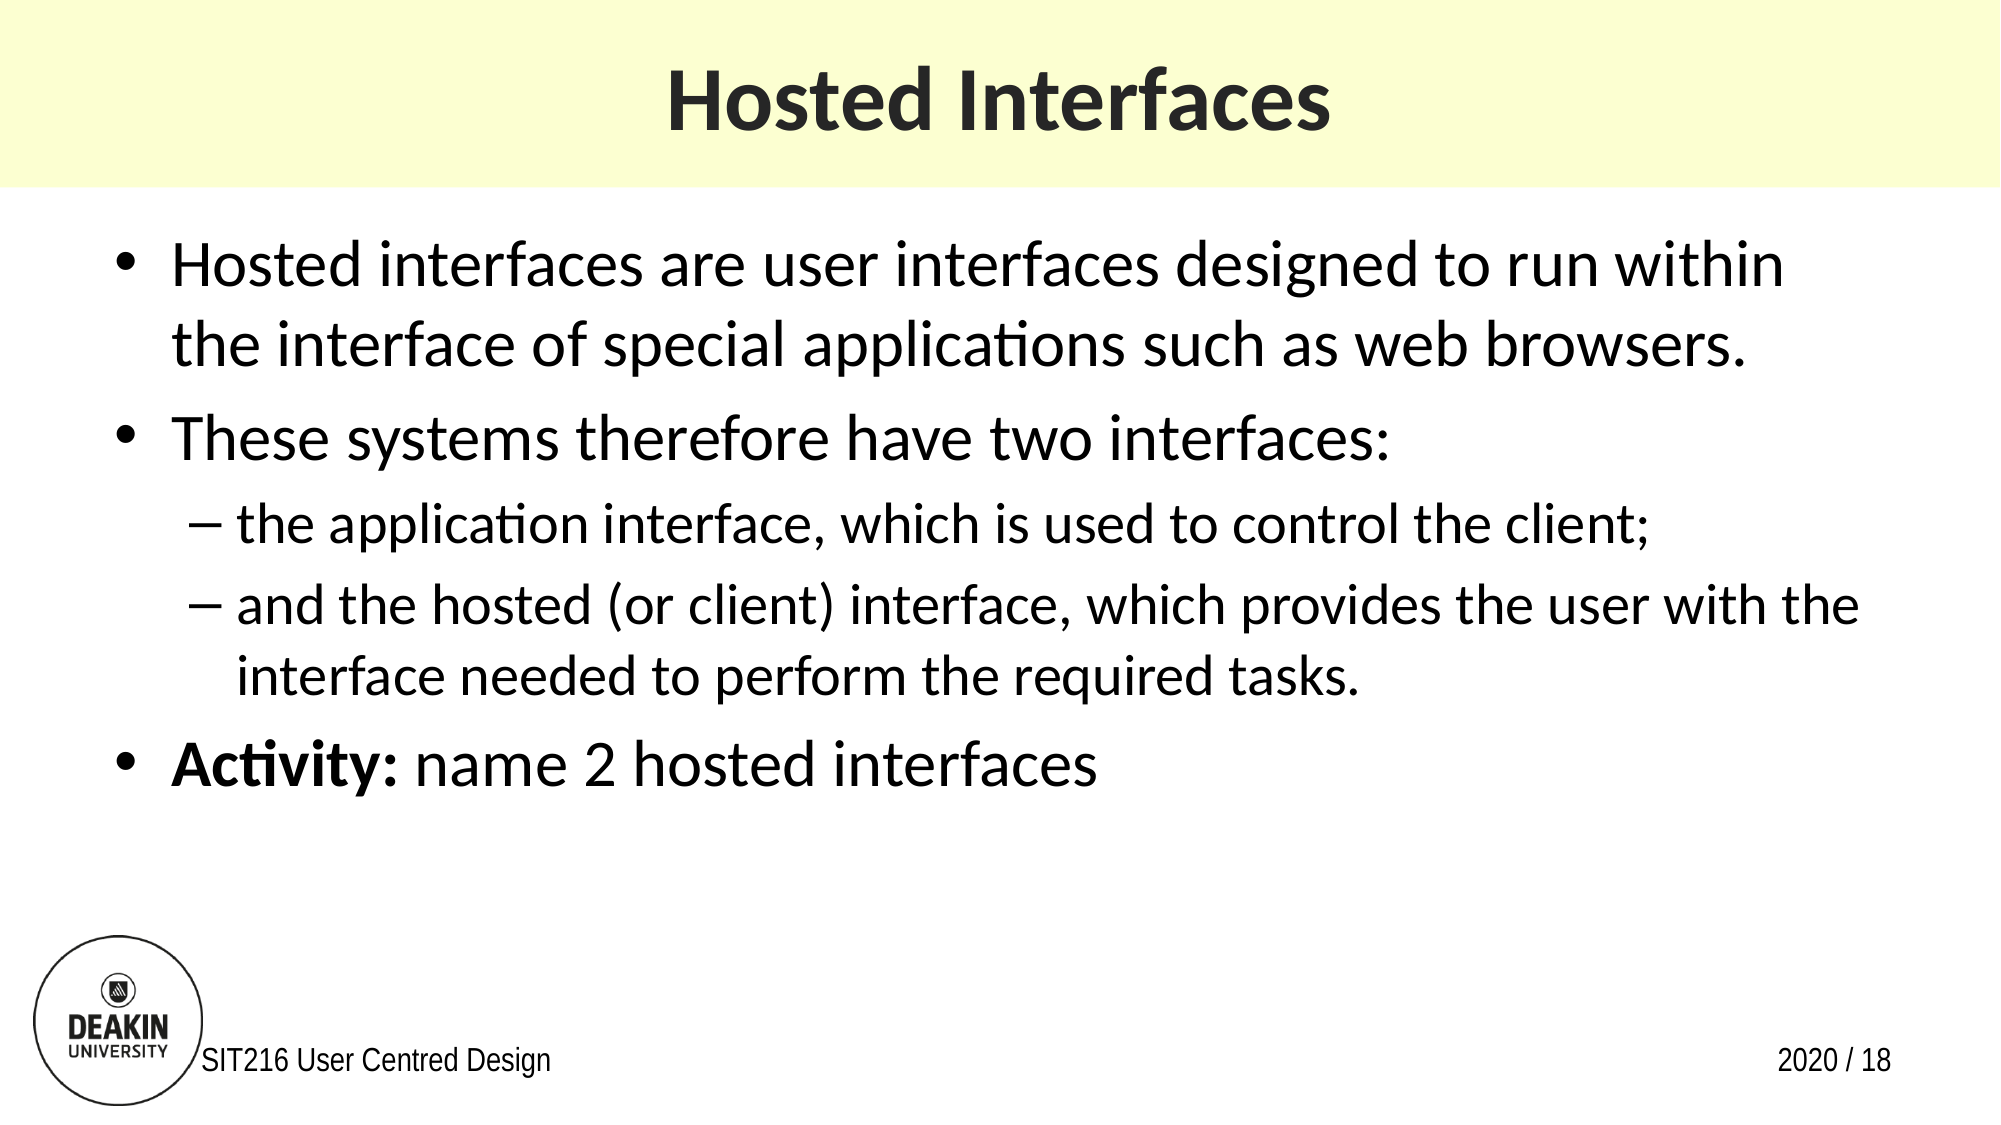

# Hosted Interfaces
Hosted interfaces are user interfaces designed to run within the interface of special applications such as web browsers.
These systems therefore have two interfaces:
the application interface, which is used to control the client;
and the hosted (or client) interface, which provides the user with the interface needed to perform the required tasks.
Activity: name 2 hosted interfaces